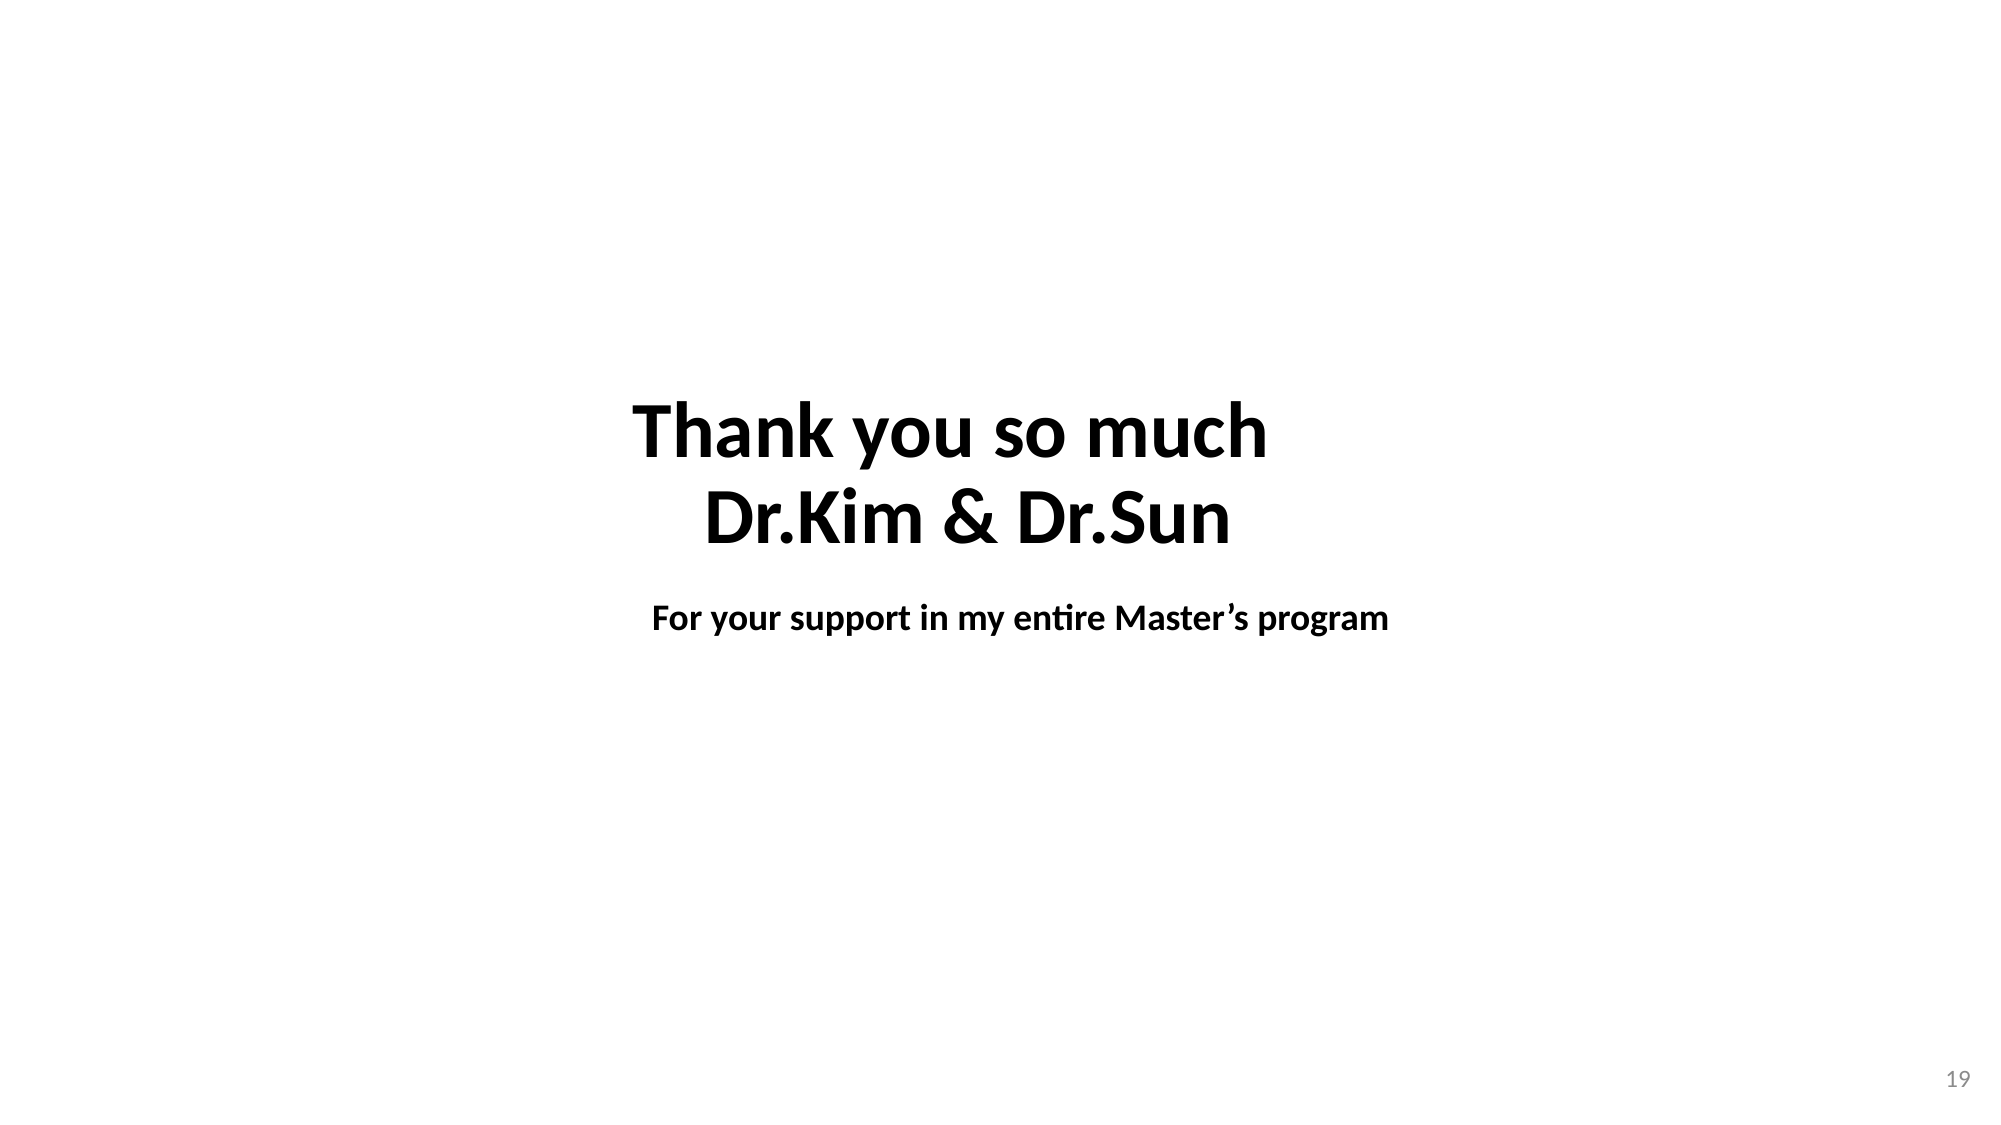

# Thank you so much Dr.Kim & Dr.Sun
 For your support in my entire Master’s program
19